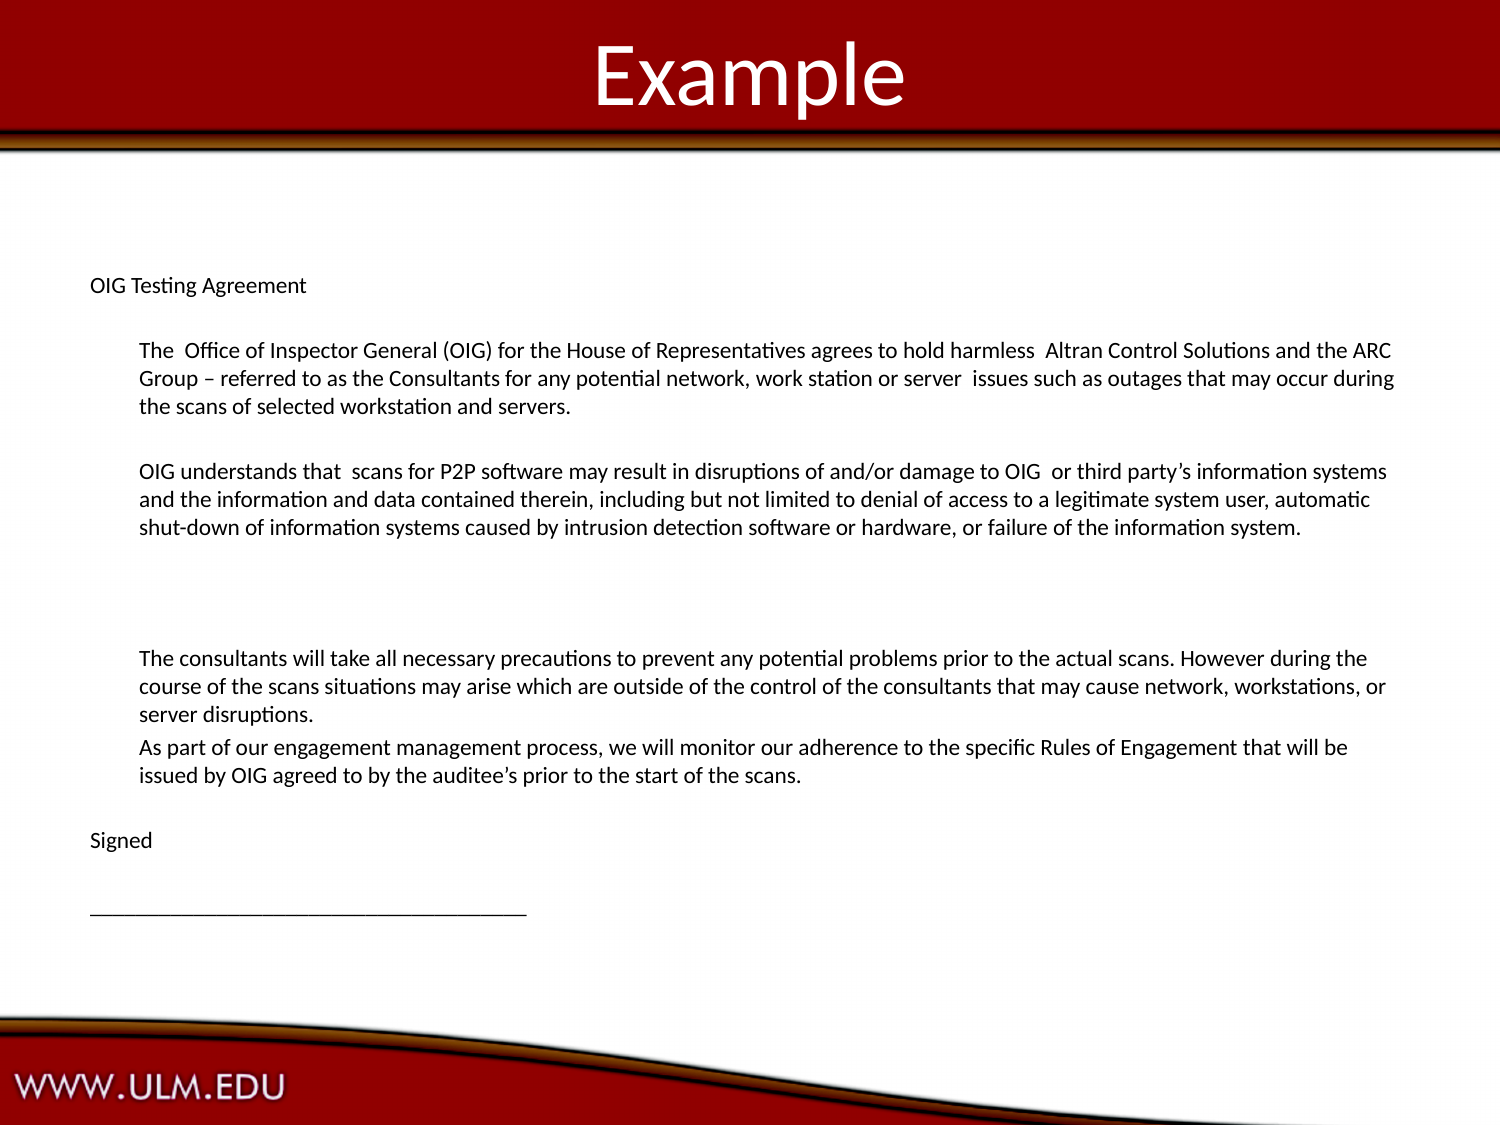

# Example
OIG Testing Agreement

	The  Office of Inspector General (OIG) for the House of Representatives agrees to hold harmless  Altran Control Solutions and the ARC Group – referred to as the Consultants for any potential network, work station or server  issues such as outages that may occur during the scans of selected workstation and servers.

	OIG understands that  scans for P2P software may result in disruptions of and/or damage to OIG  or third party’s information systems and the information and data contained therein, including but not limited to denial of access to a legitimate system user, automatic shut-down of information systems caused by intrusion detection software or hardware, or failure of the information system.

	The consultants will take all necessary precautions to prevent any potential problems prior to the actual scans. However during the course of the scans situations may arise which are outside of the control of the consultants that may cause network, workstations, or server disruptions.
	As part of our engagement management process, we will monitor our adherence to the specific Rules of Engagement that will be issued by OIG agreed to by the auditee’s prior to the start of the scans.

Signed

______________________________________